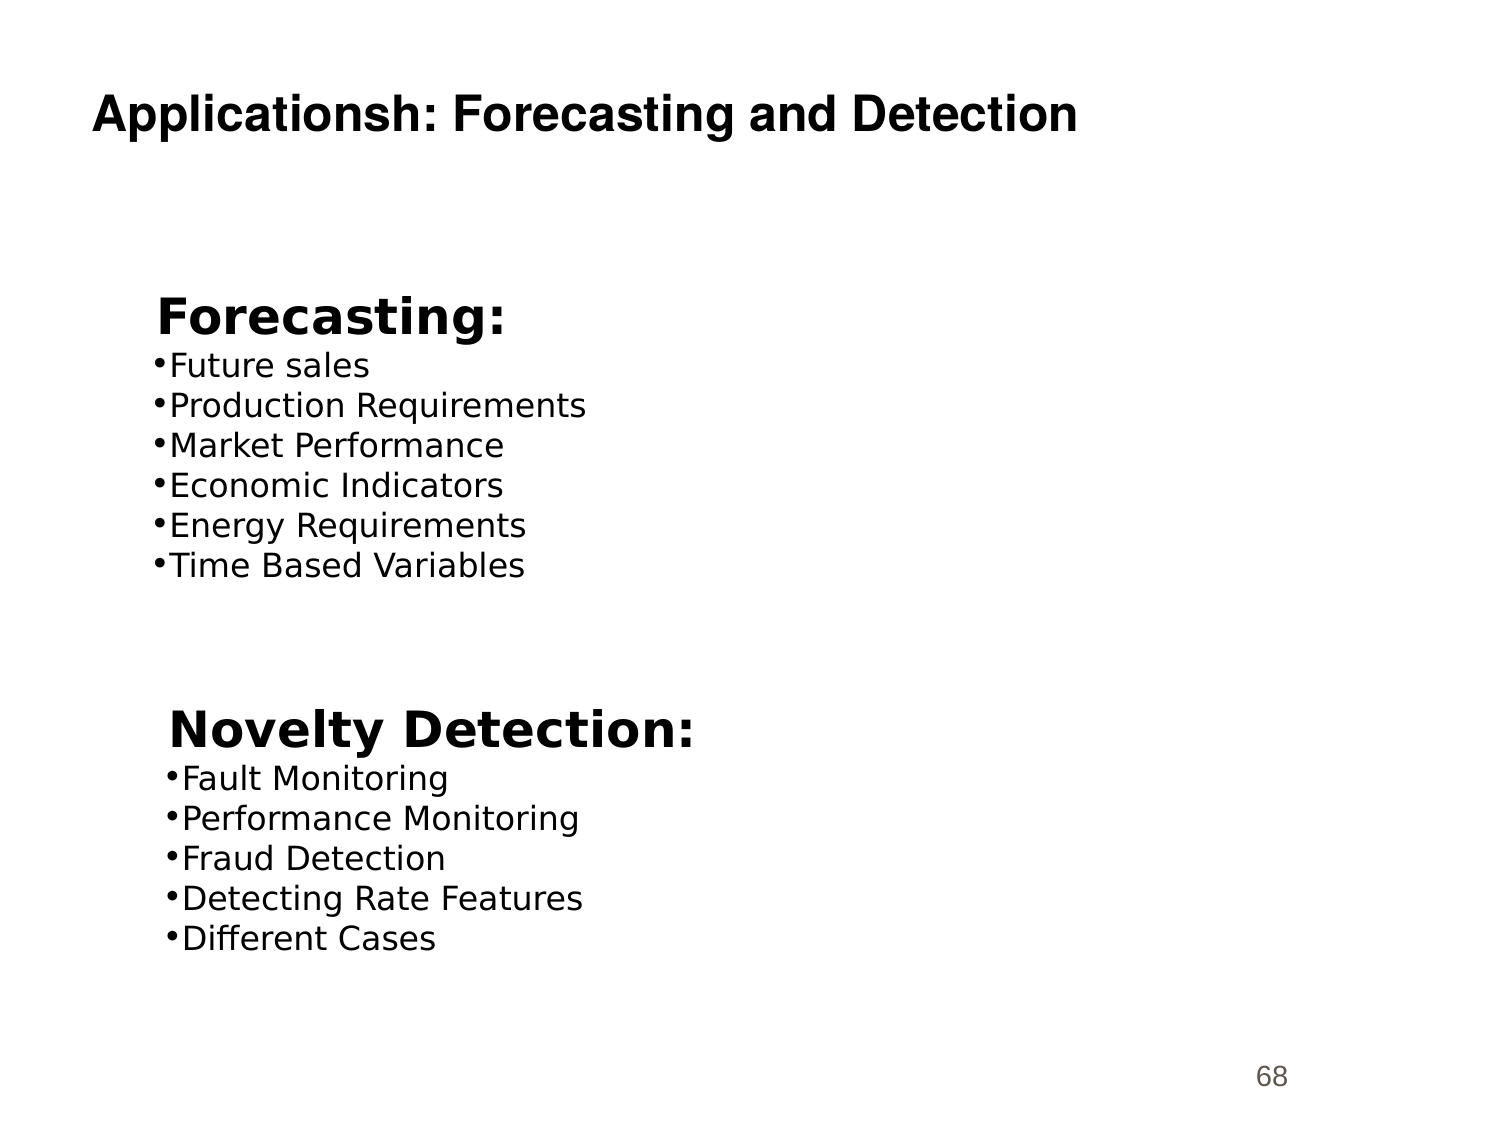

# Applicationsh: Forecasting and Detection

Forecasting:
Future sales
Production Requirements
Market Performance
Economic Indicators
Energy Requirements
Time Based Variables
Novelty Detection:
Fault Monitoring
Performance Monitoring
Fraud Detection
Detecting Rate Features
Different Cases
68